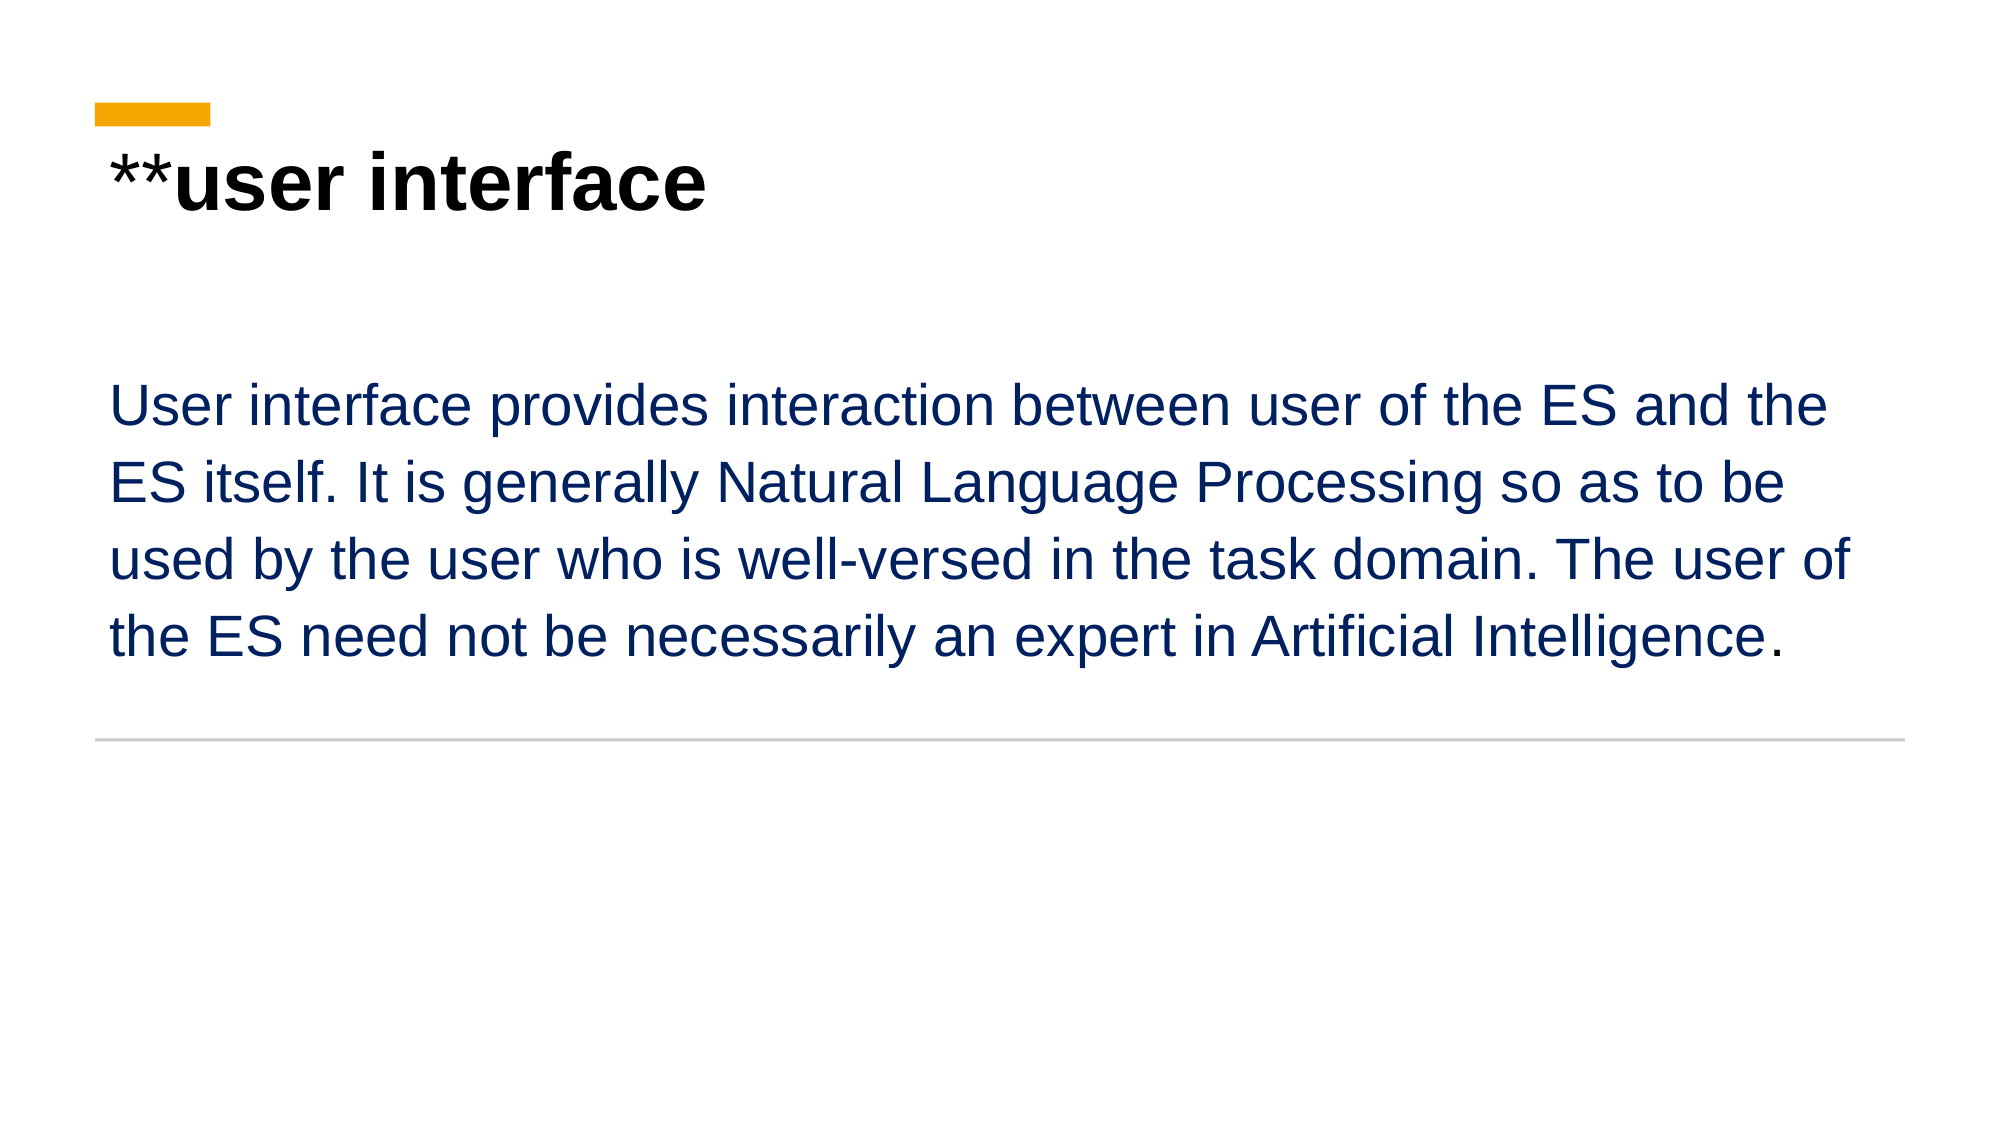

# **user interface

User interface provides interaction between user of the ES and the ES itself. It is generally Natural Language Processing so as to be used by the user who is well-versed in the task domain. The user of the ES need not be necessarily an expert in Artificial Intelligence.